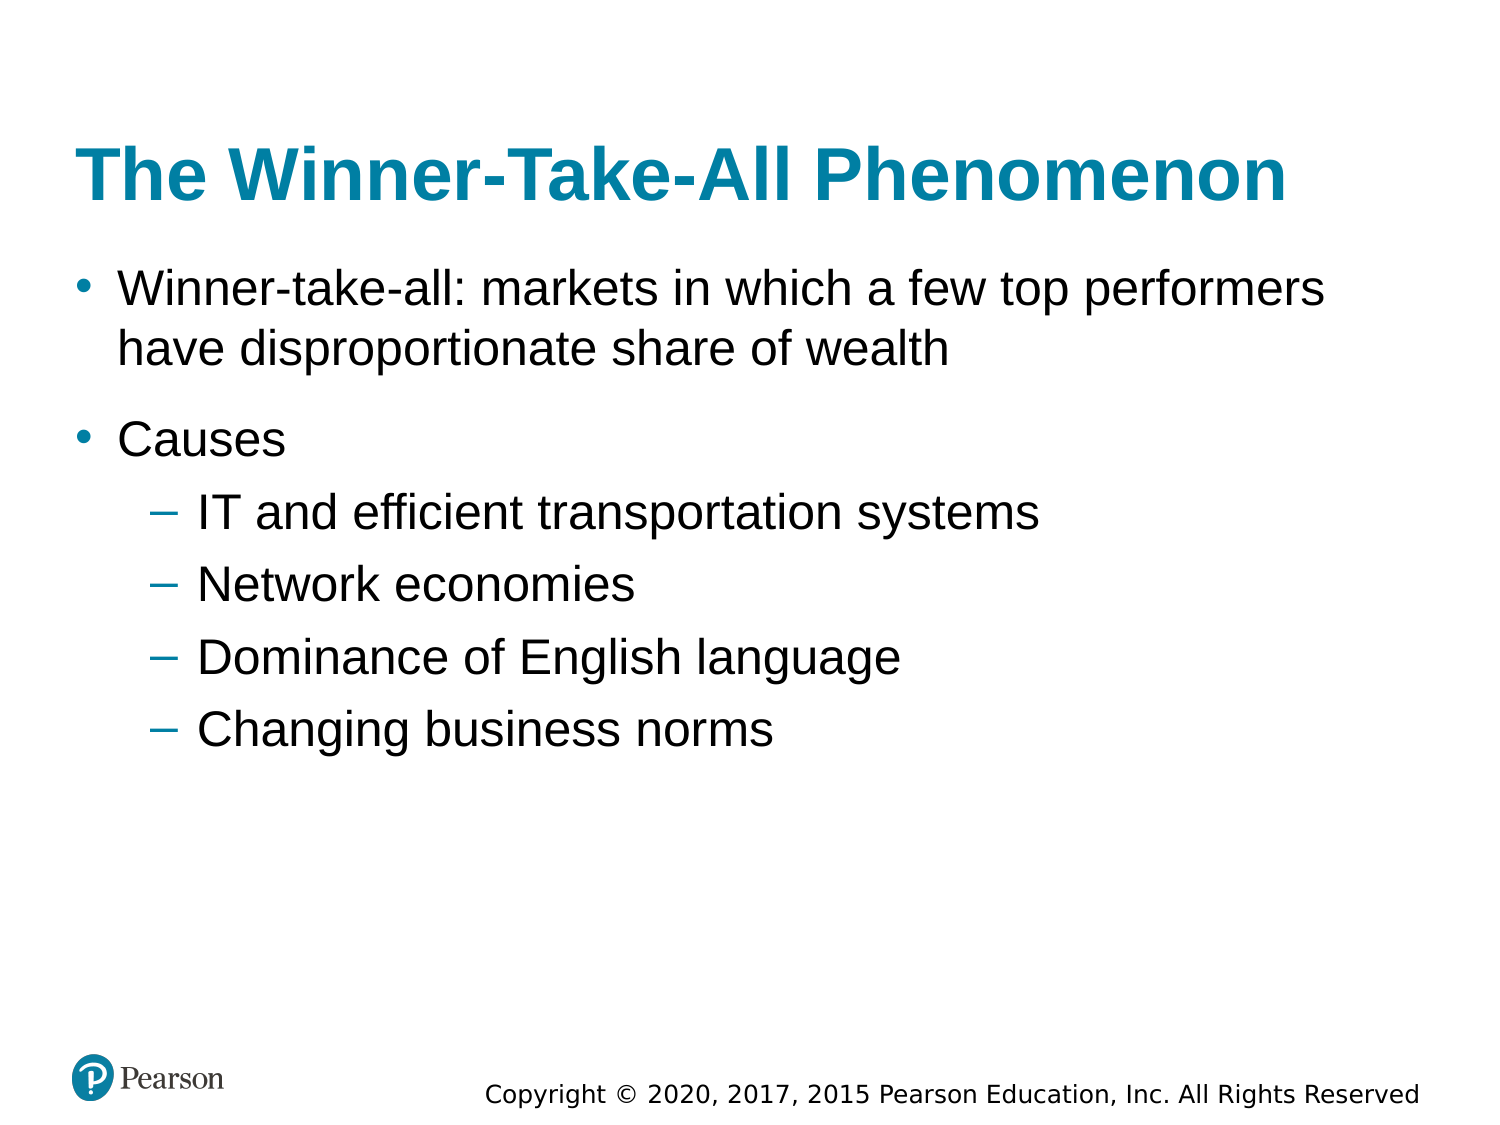

# The Winner-Take-All Phenomenon
Winner-take-all: markets in which a few top performers have disproportionate share of wealth
Causes
I T and efficient transportation systems
Network economies
Dominance of English language
Changing business norms